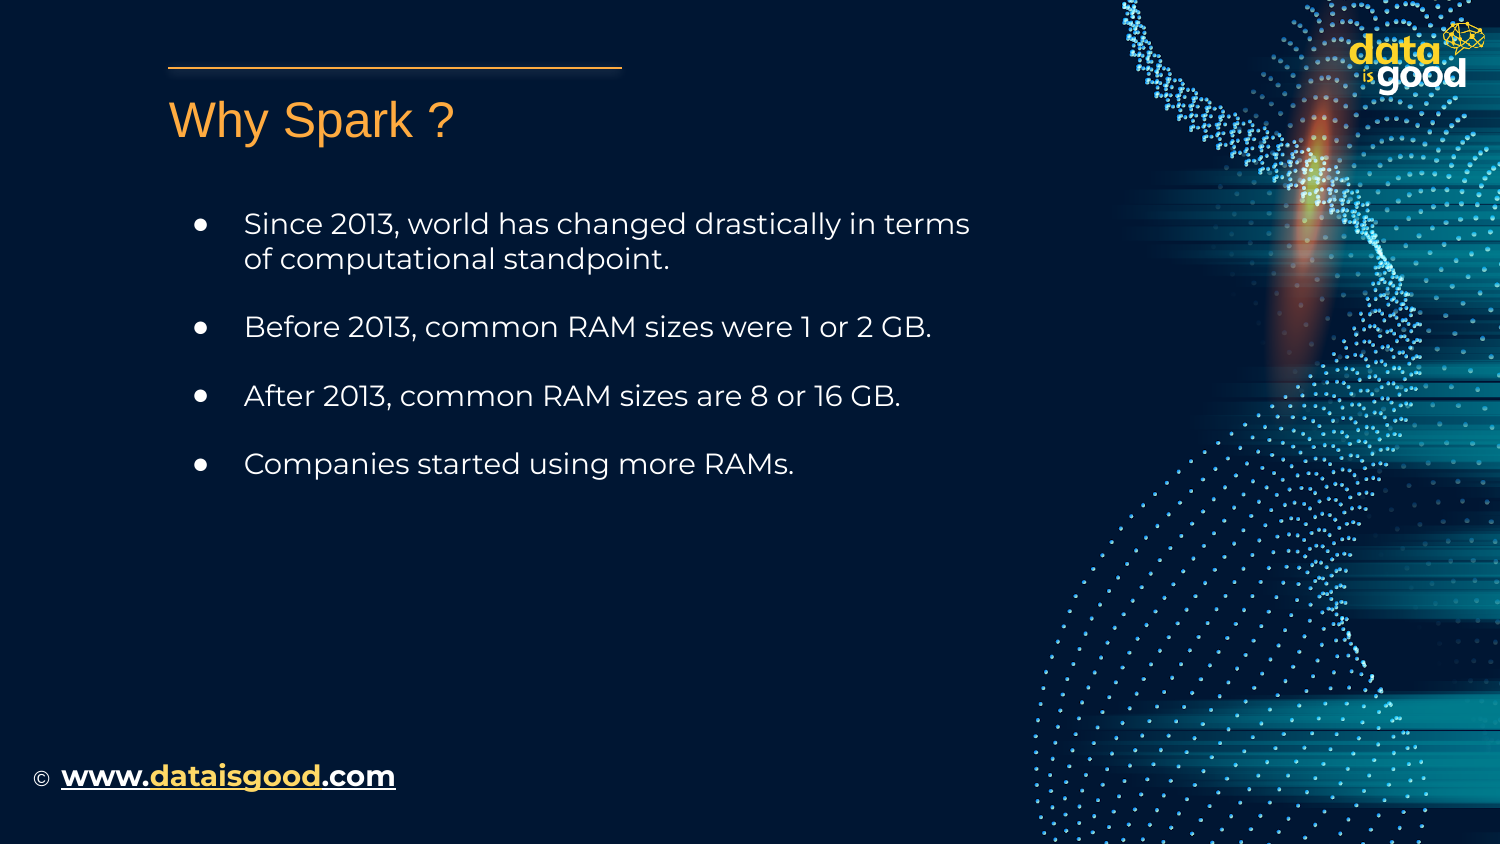

# Why Spark ?
Since 2013, world has changed drastically in terms of computational standpoint.
Before 2013, common RAM sizes were 1 or 2 GB.
After 2013, common RAM sizes are 8 or 16 GB.
Companies started using more RAMs.